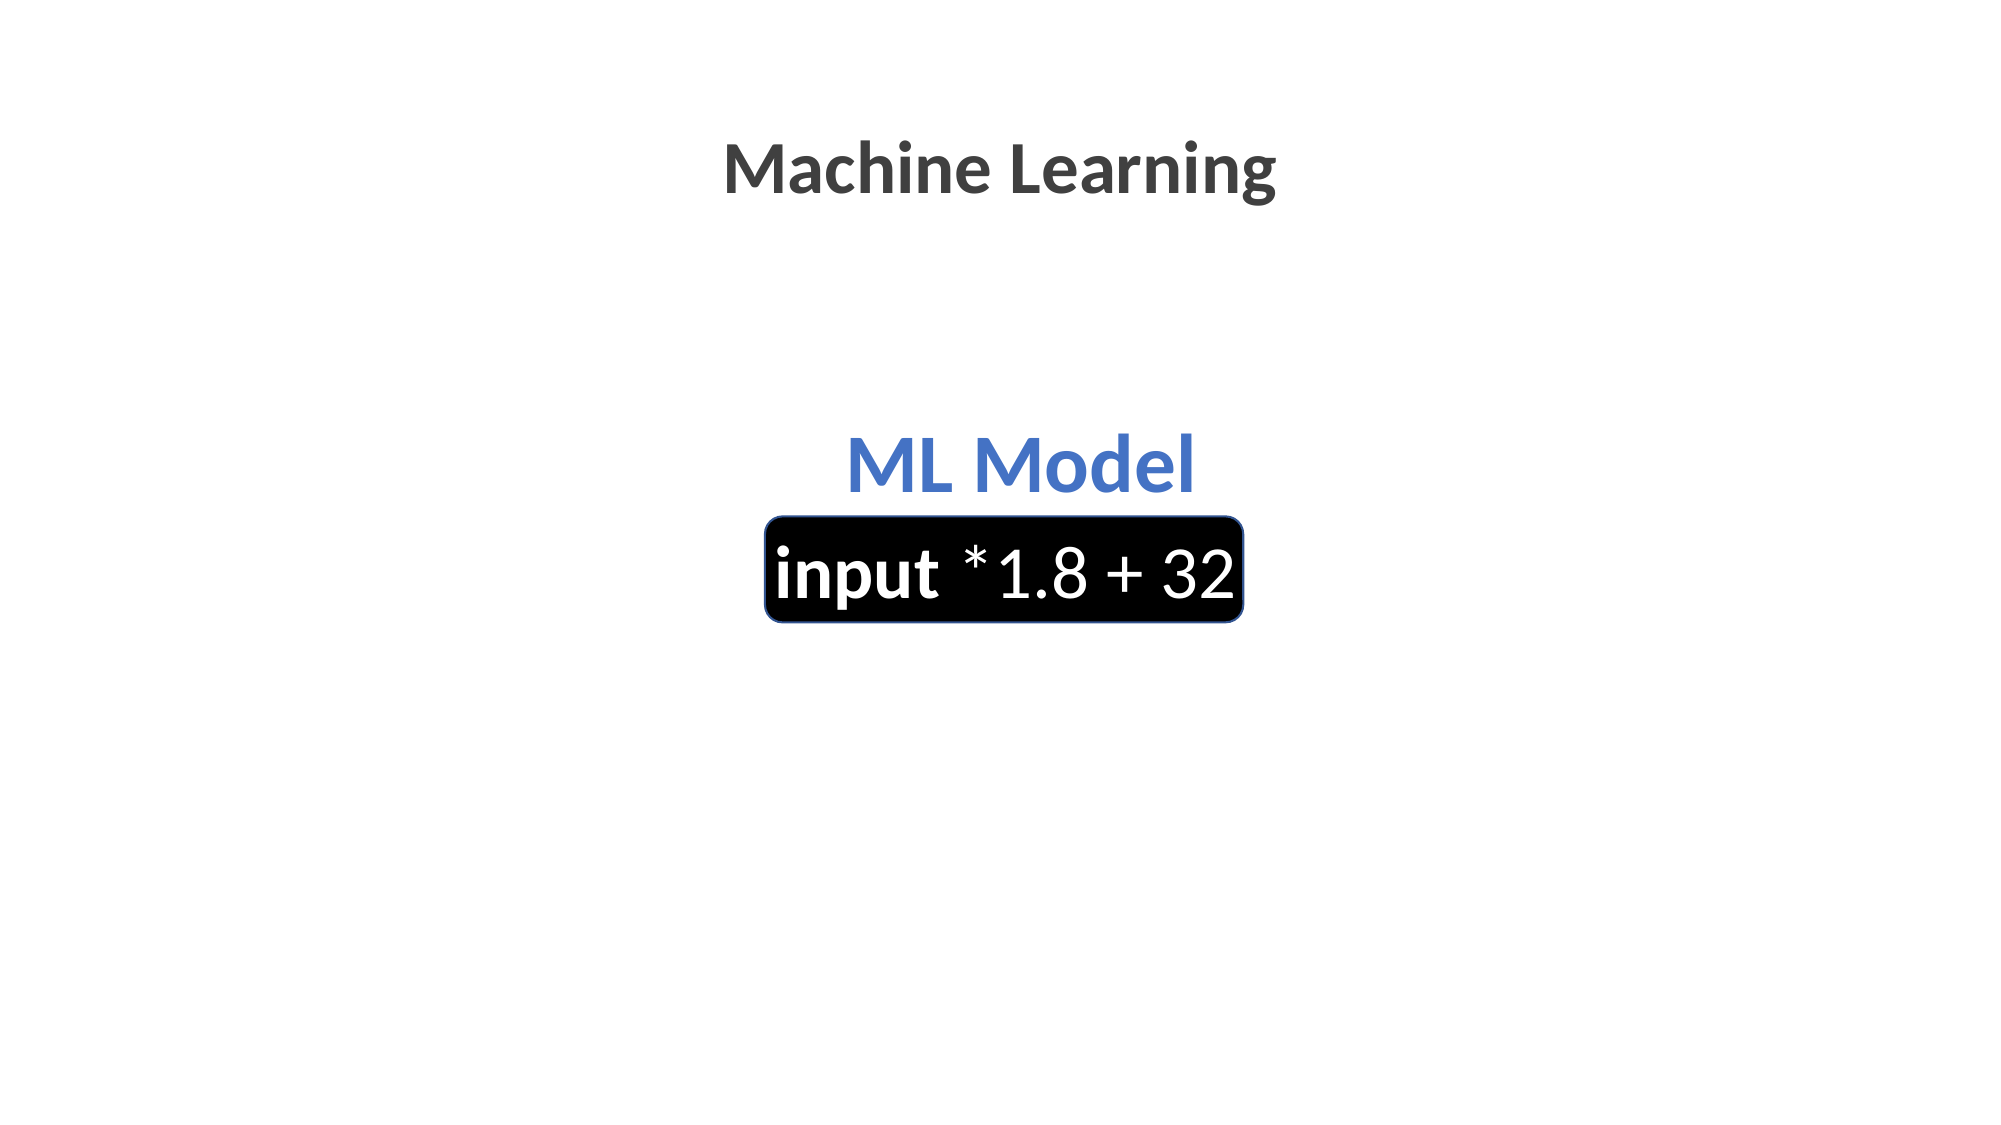

Machine Learning
ML Model
 input *1.8 + 32